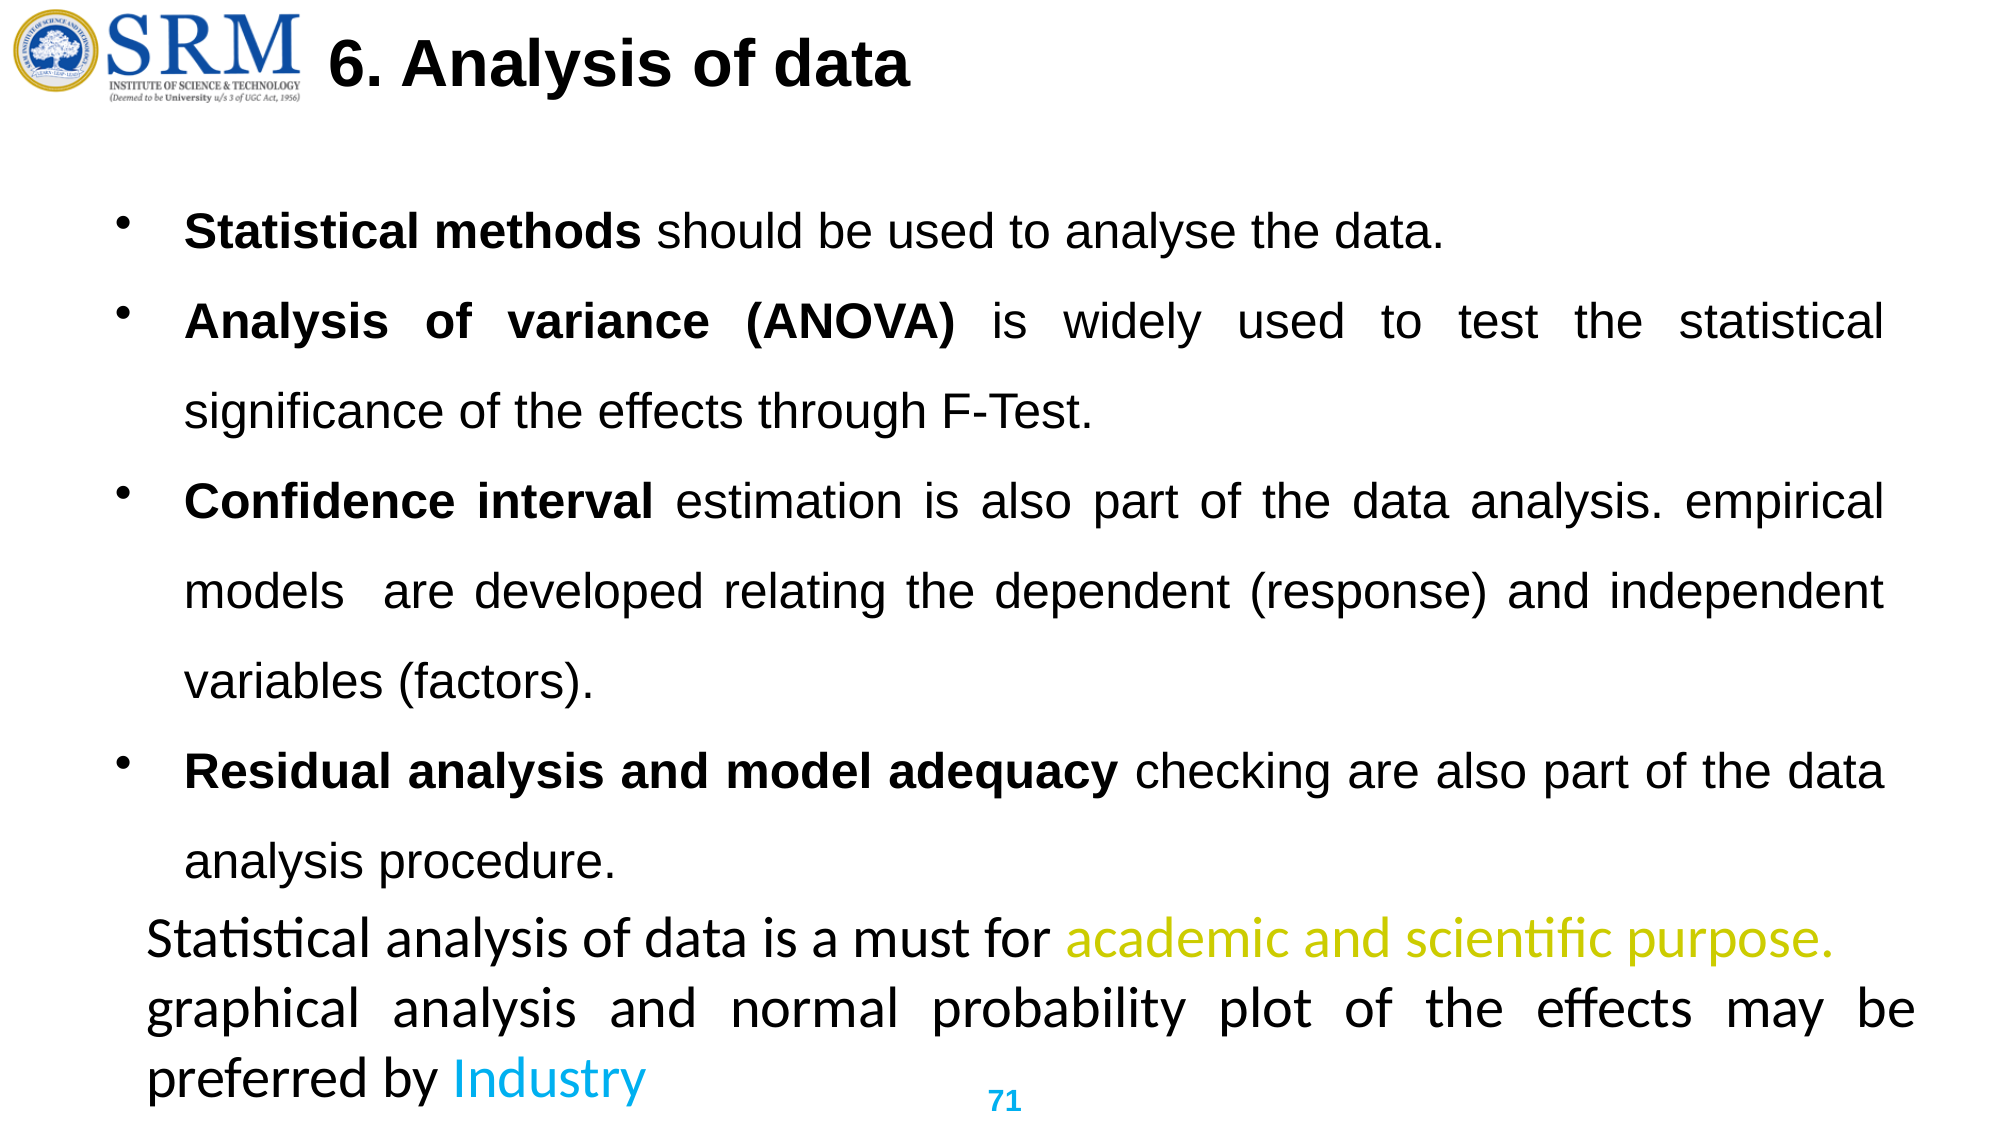

# 6. Analysis of data
Statistical methods should be used to analyse the data.
Analysis of variance (ANOVA) is widely used to test the statistical significance of the effects through F-Test.
Confidence interval estimation is also part of the data analysis. empirical models  are developed relating the dependent (response) and independent variables (factors).
Residual analysis and model adequacy checking are also part of the data analysis procedure.
Statistical analysis of data is a must for academic and scientific purpose.
graphical analysis and normal probability plot of the effects may be preferred by Industry
71